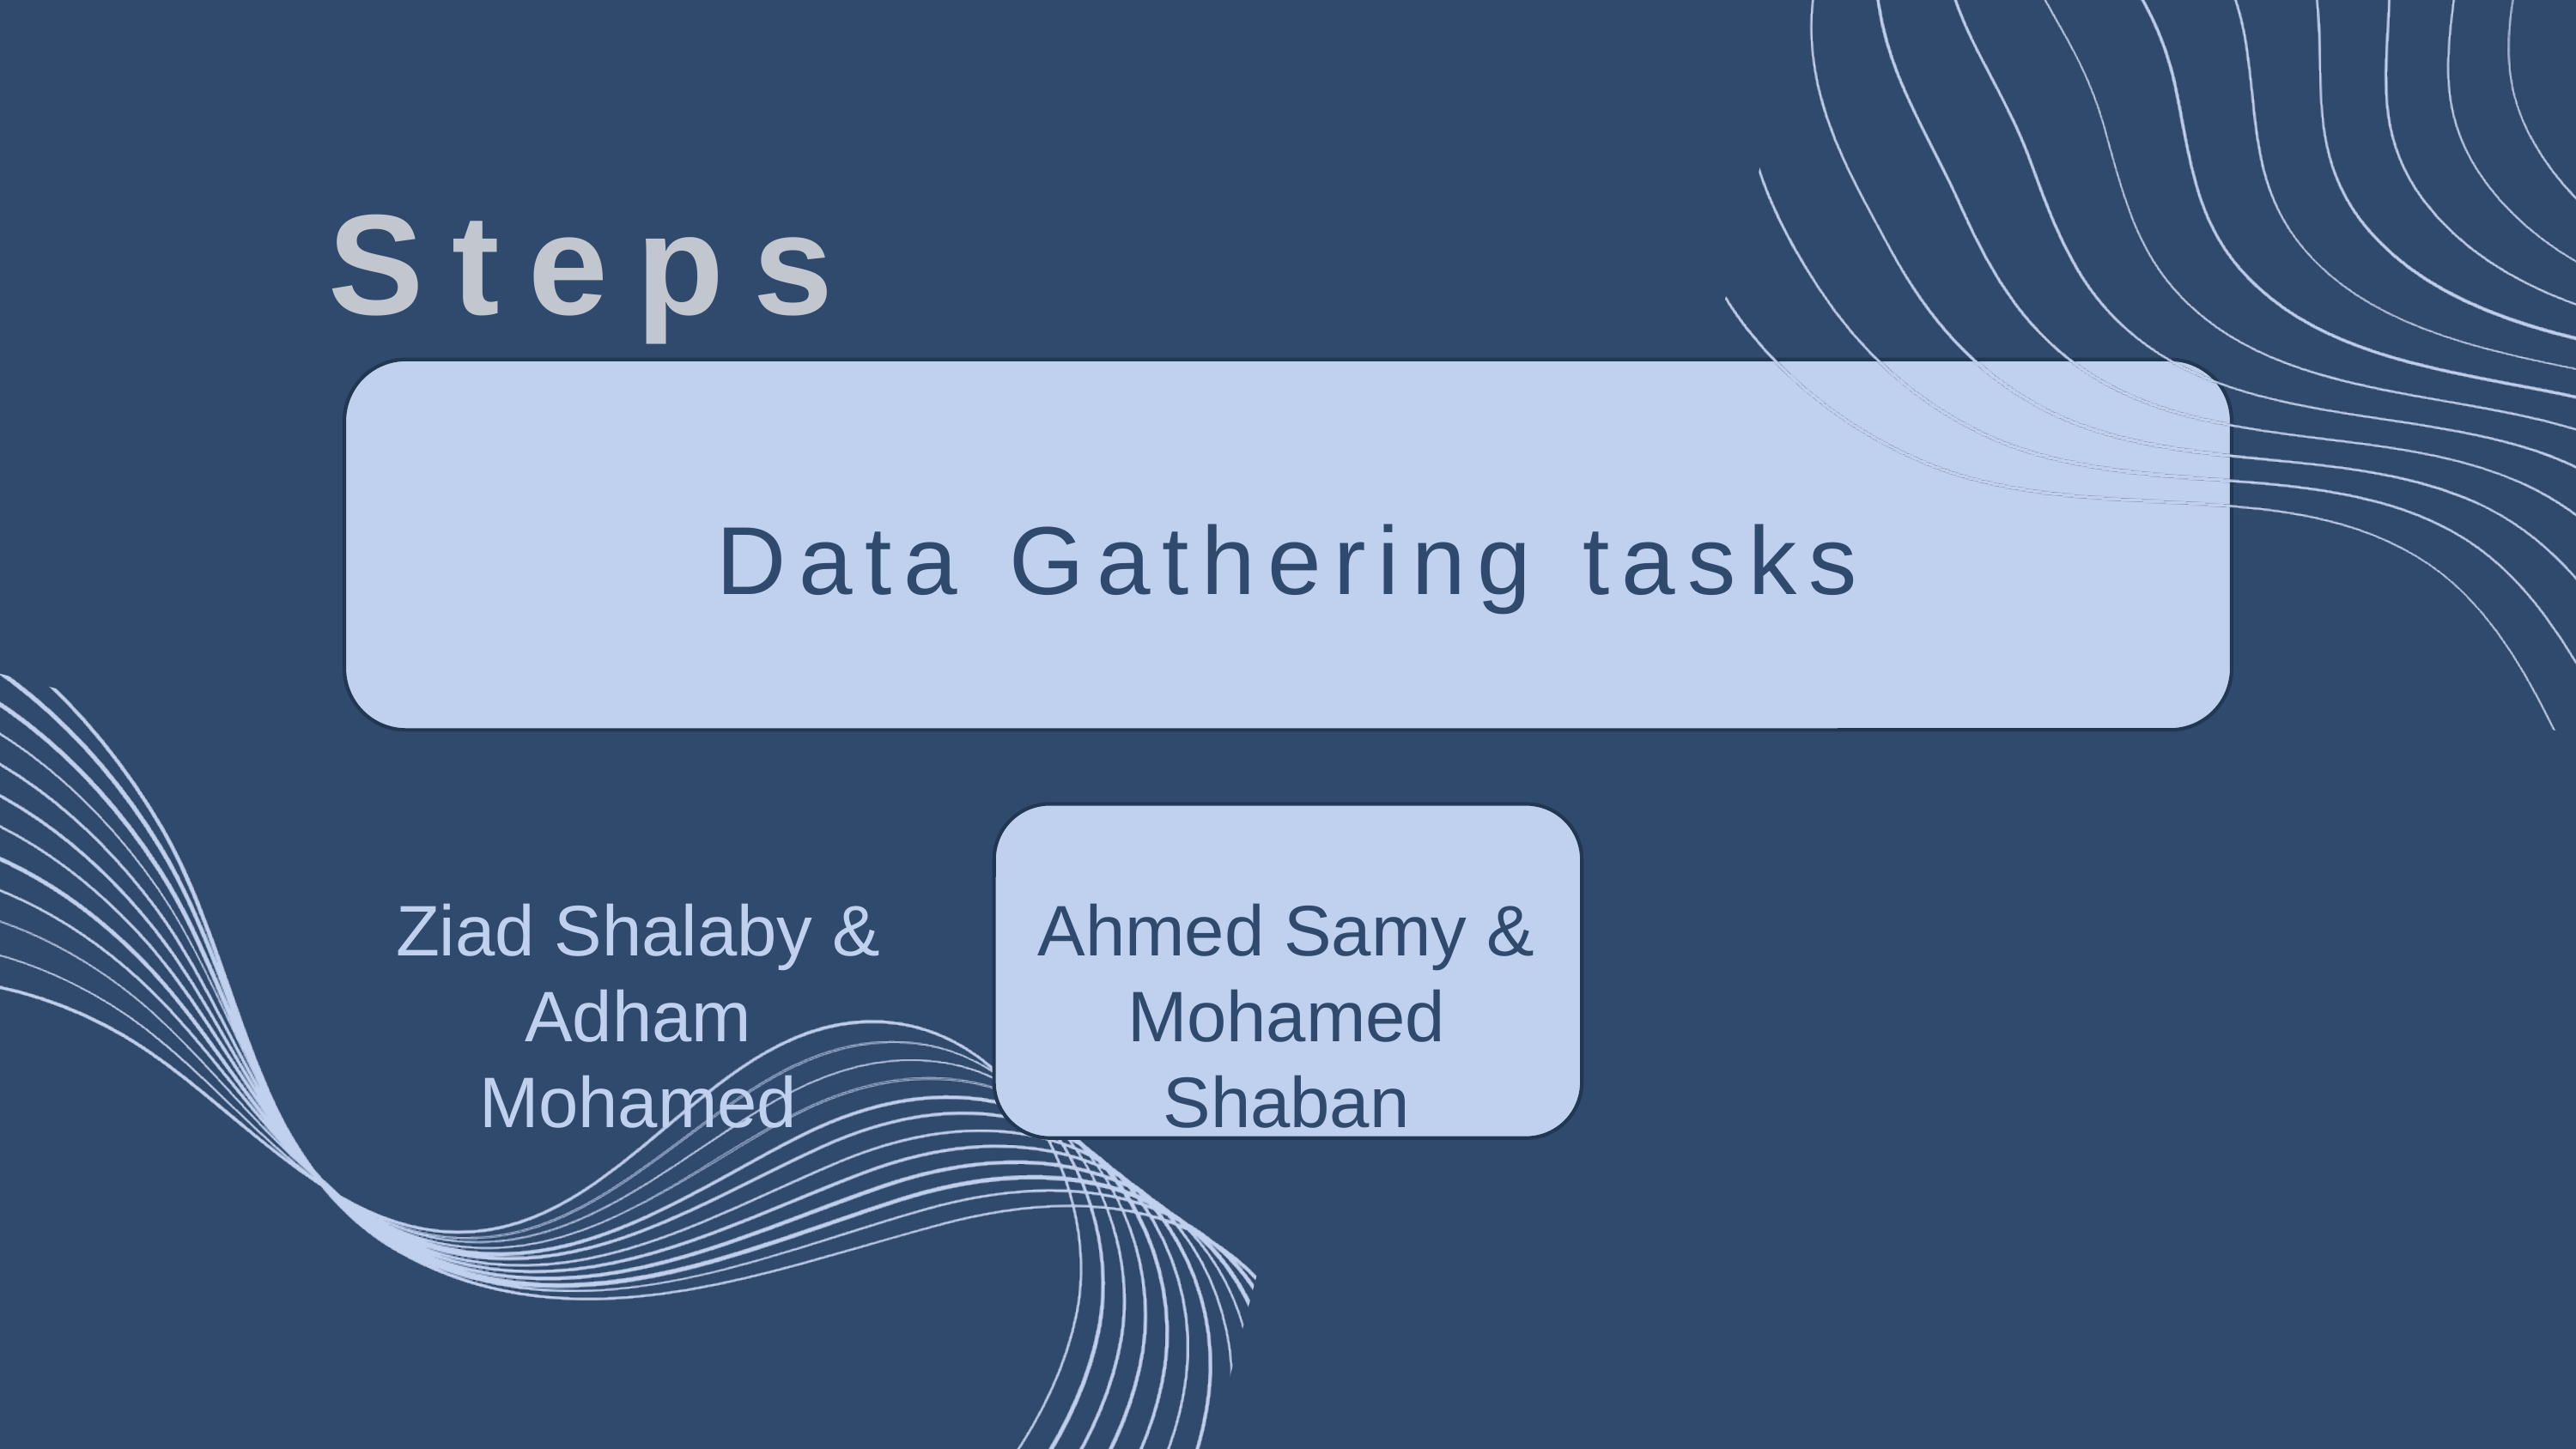

Steps

Data Gathering tasks

Ziad Shalaby &
Adham Mohamed
Ahmed Samy &
Mohamed Shaban